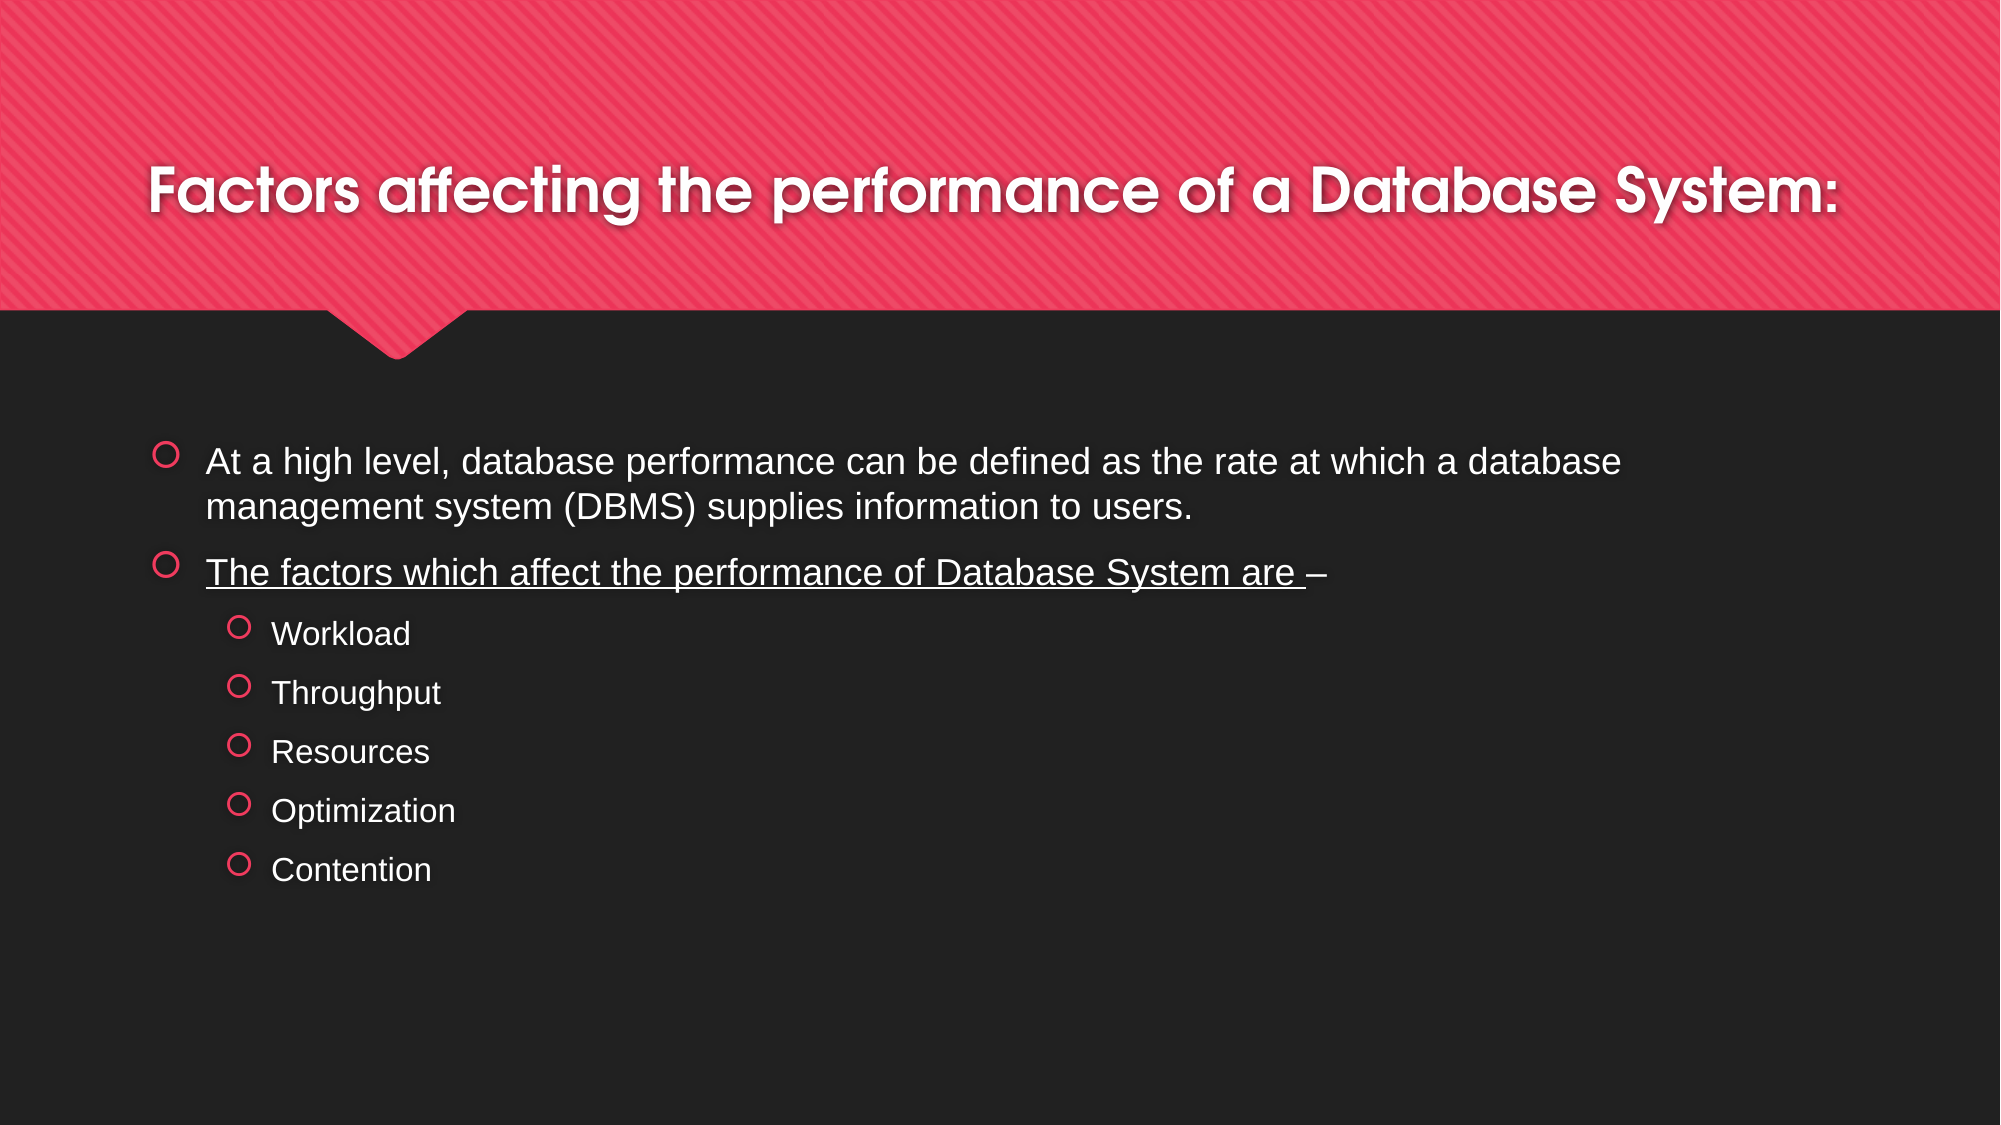

# Factors affecting the performance of a Database System:
At a high level, database performance can be defined as the rate at which a database management system (DBMS) supplies information to users.
The factors which affect the performance of Database System are –
Workload
Throughput
Resources
Optimization
Contention